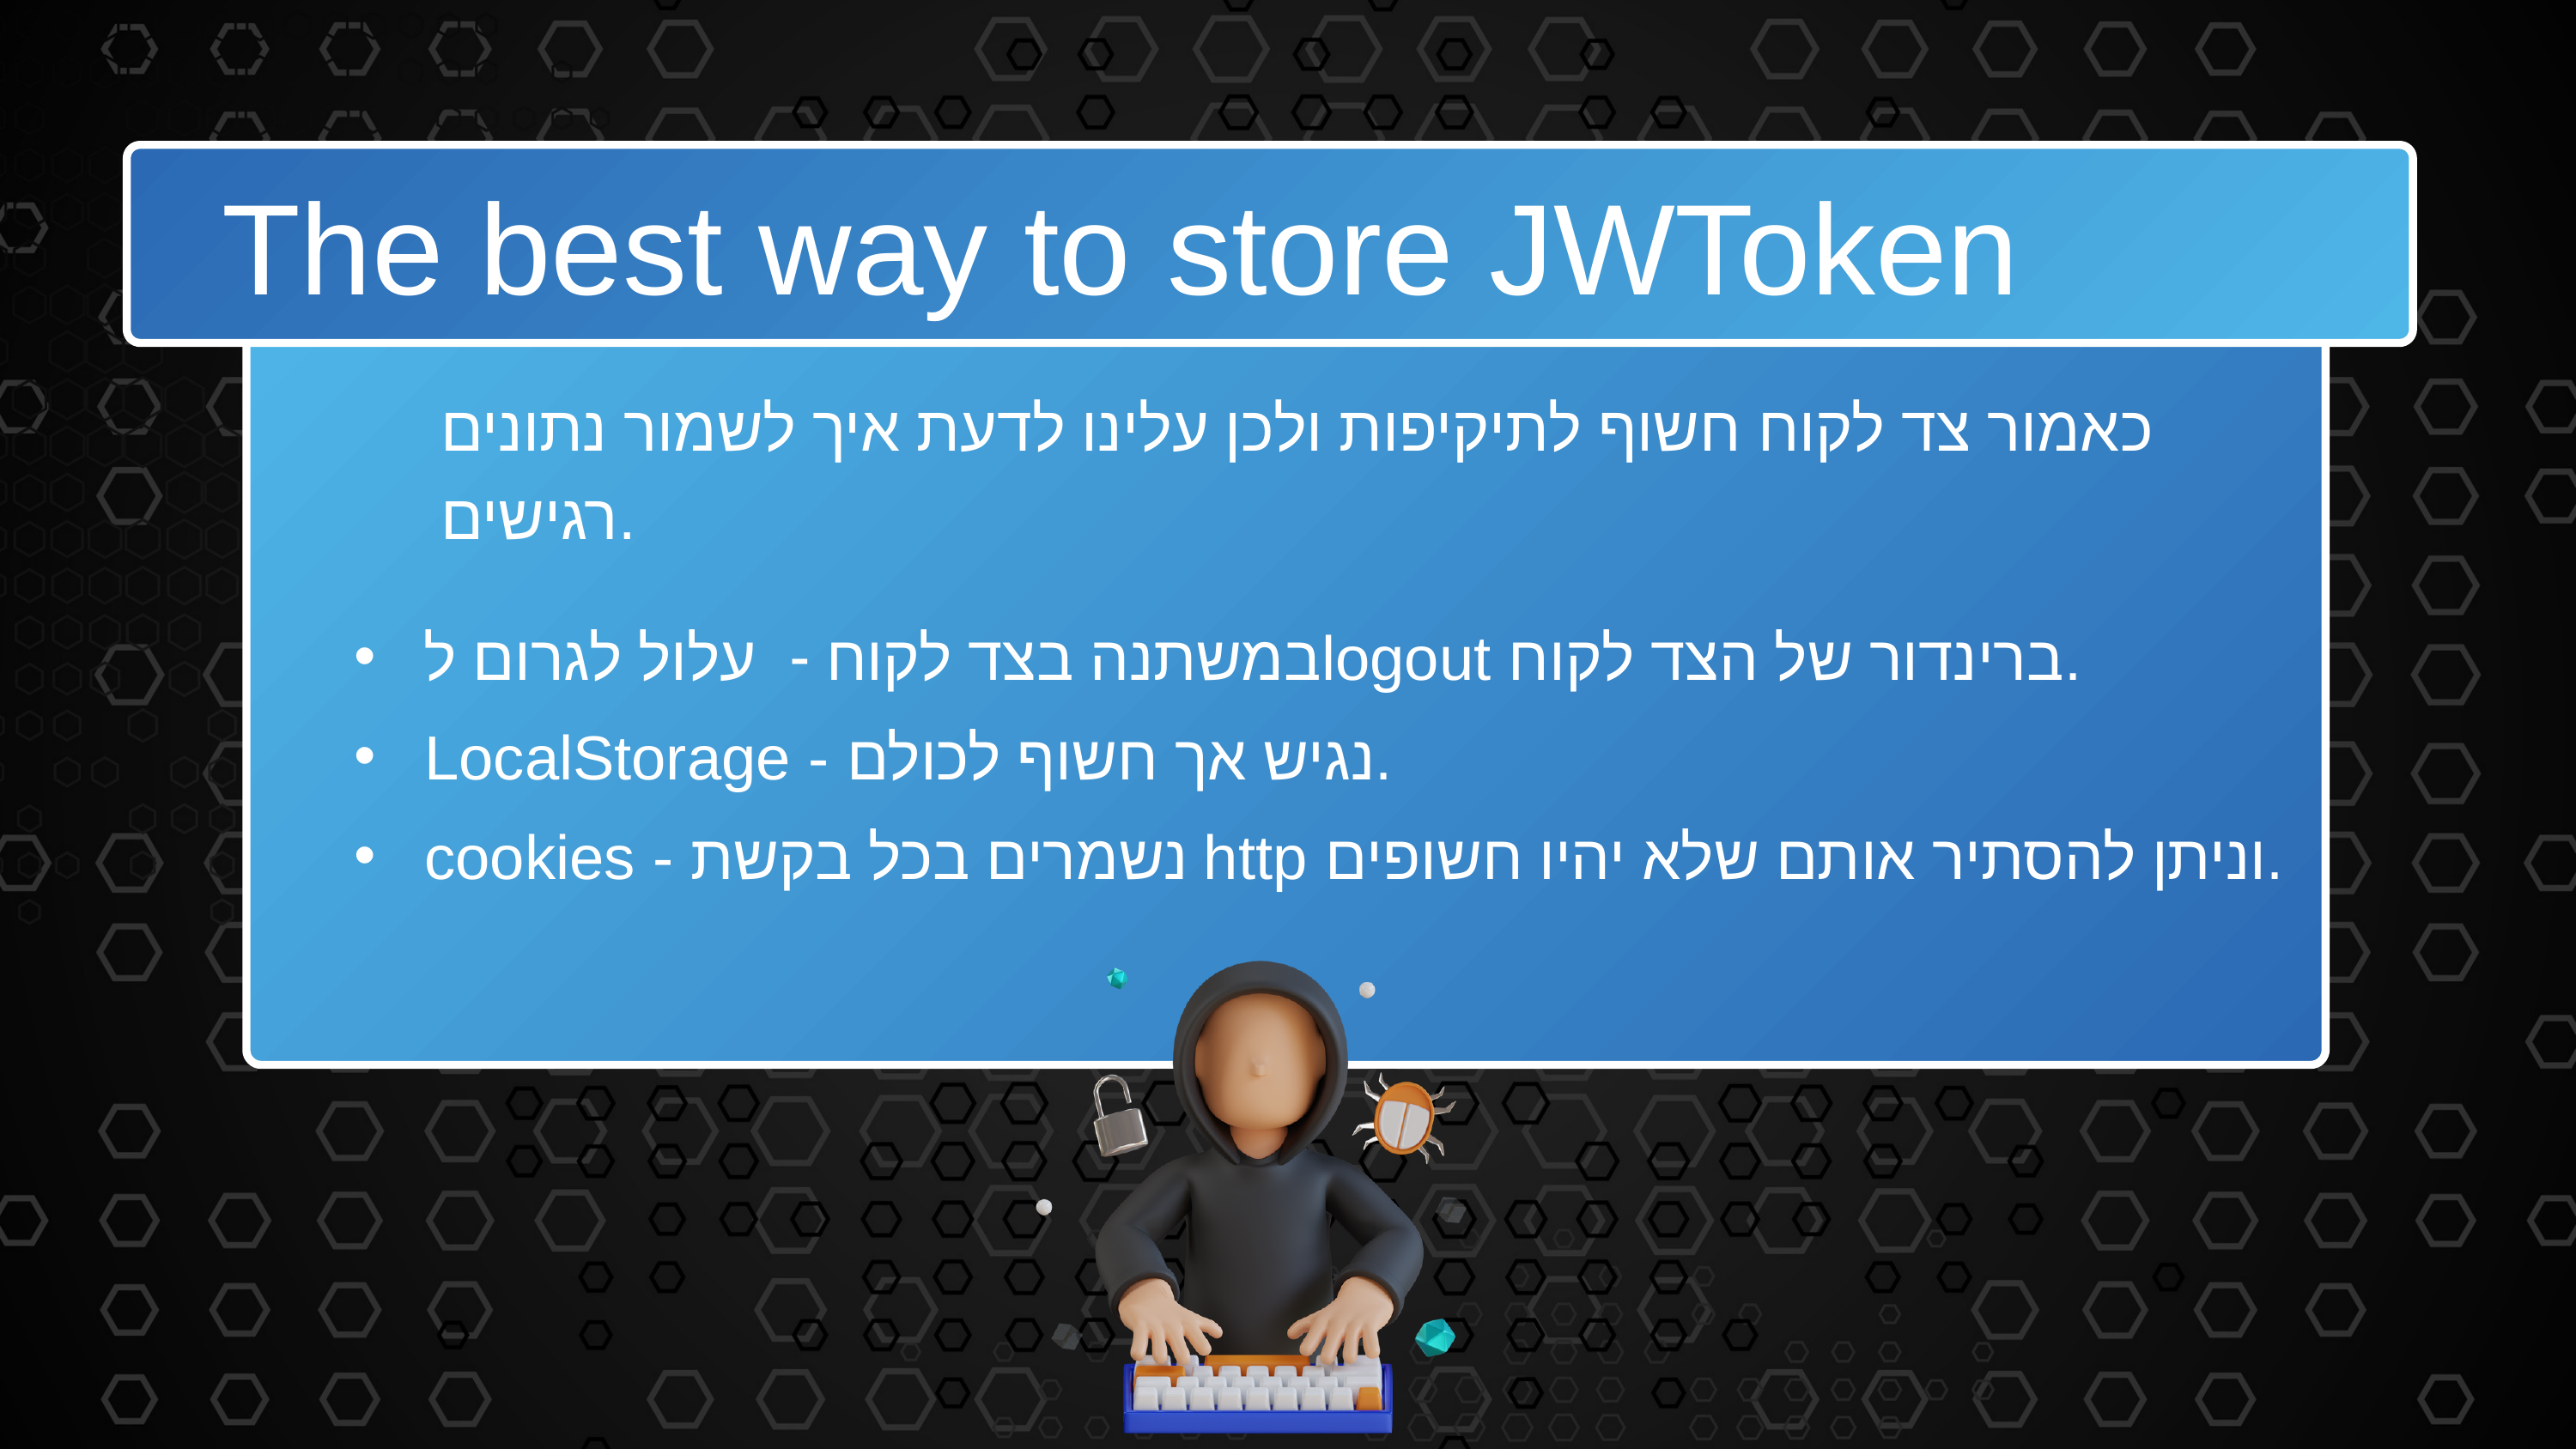

The best way to store JWToken

כאמור צד לקוח חשוף לתיקיפות ולכן עלינו לדעת איך לשמור נתונים רגישים.
 במשתנה בצד לקוח -  עלול לגרום לlogout ברינדור של הצד לקוח.
 LocalStorage - נגיש אך חשוף לכולם.
 cookies - נשמרים בכל בקשת http וניתן להסתיר אותם שלא יהיו חשופים.